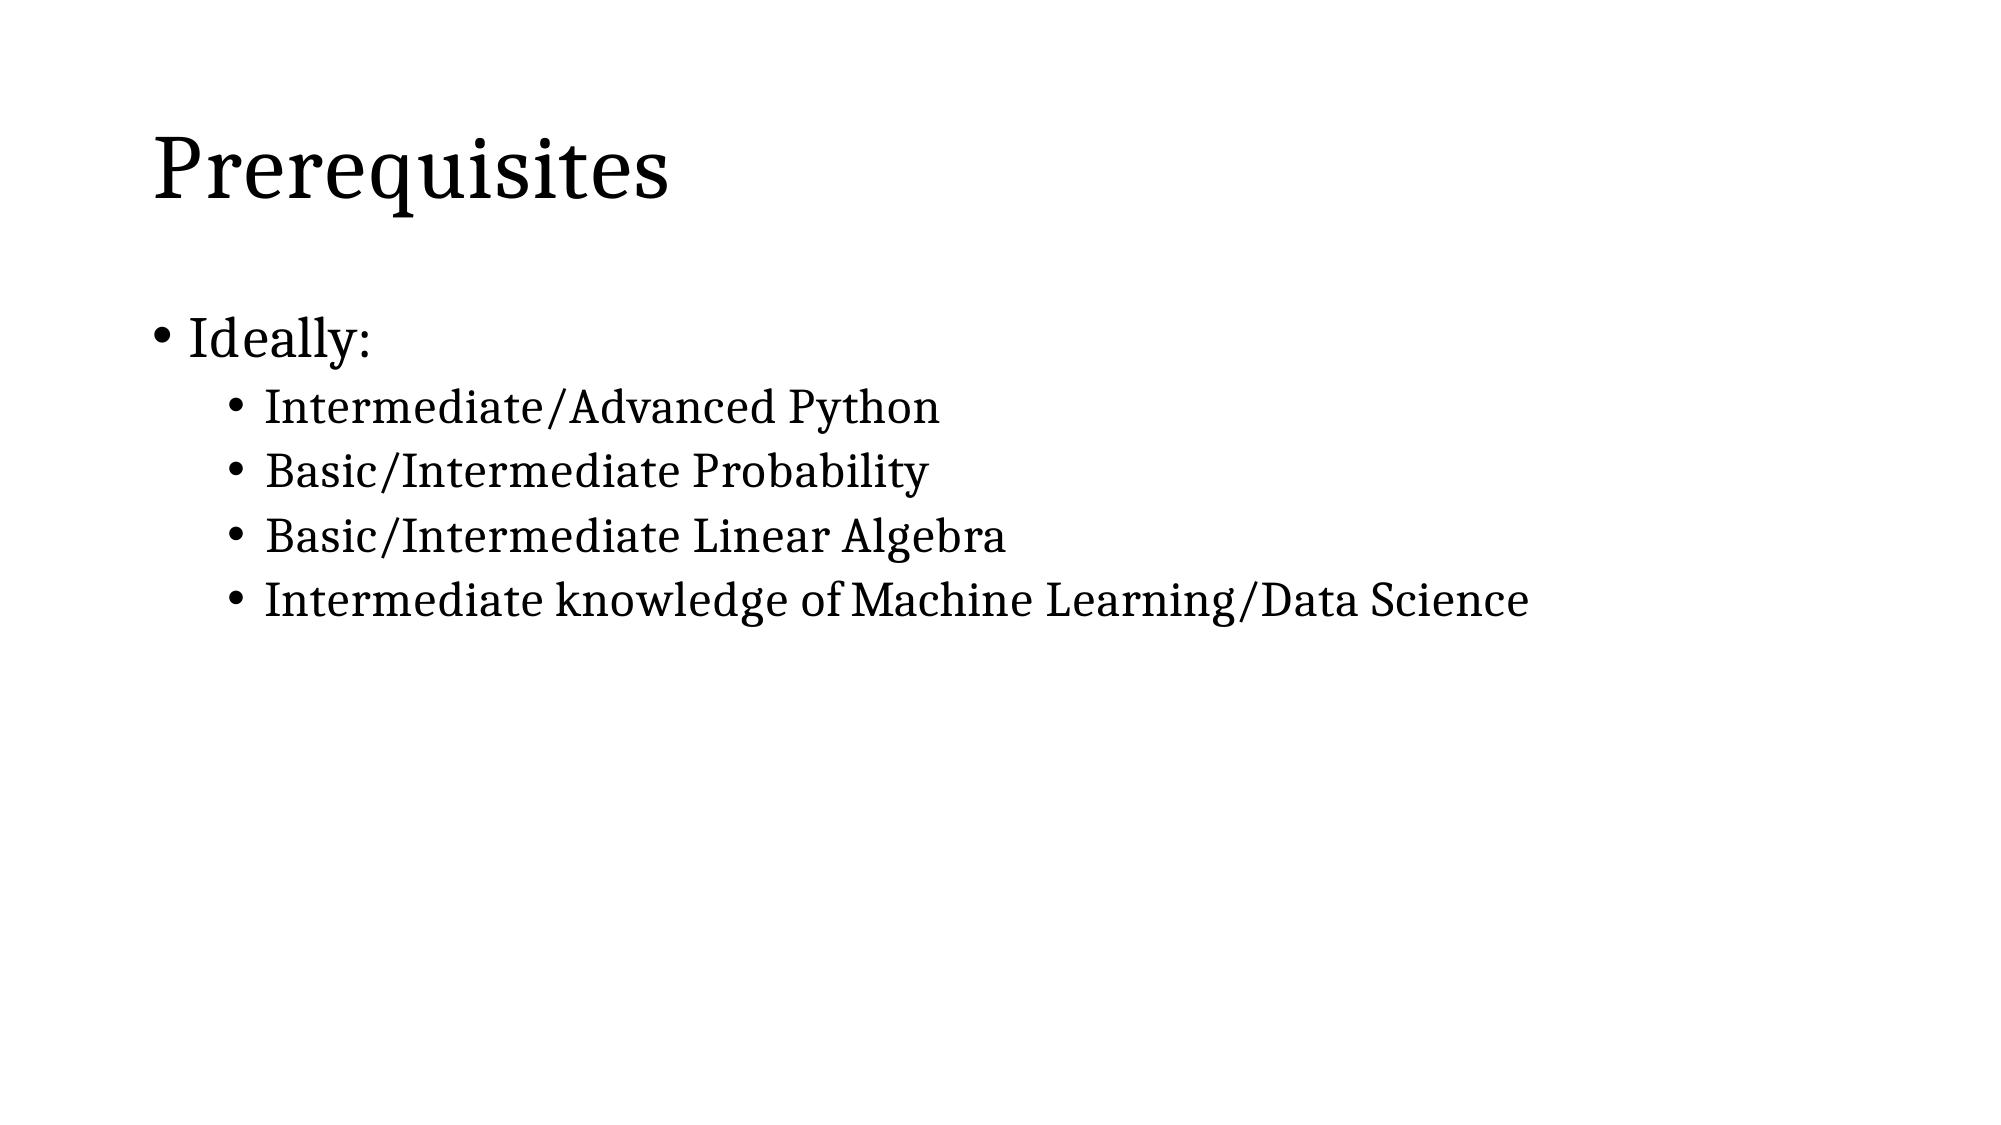

# Prerequisites
Ideally:
Intermediate/Advanced Python
Basic/Intermediate Probability
Basic/Intermediate Linear Algebra
Intermediate knowledge of Machine Learning/Data Science